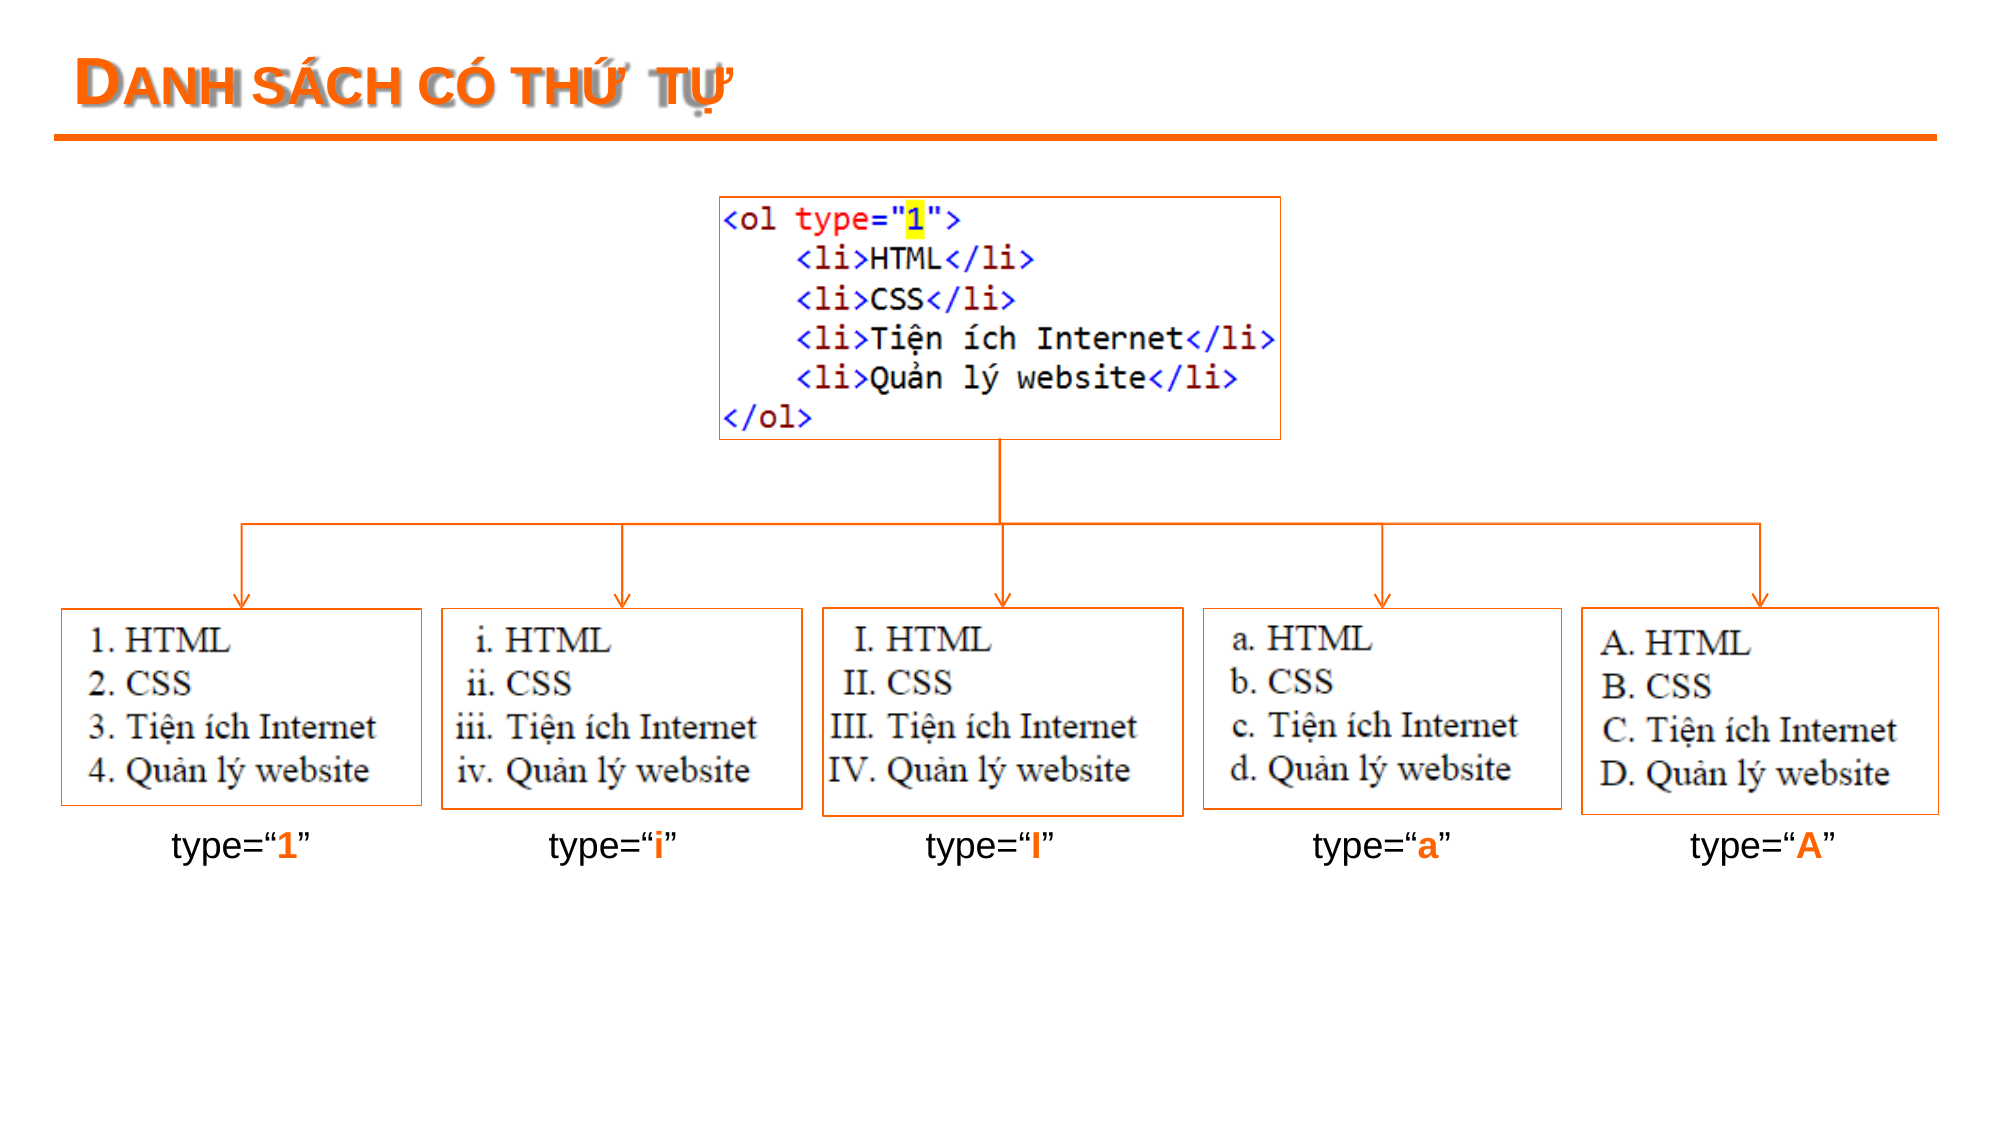

# DANH SÁCH CÓ THỨ  TỰ

type=“1”
type=“i”
type=“I”
type=“a”
type=“A”